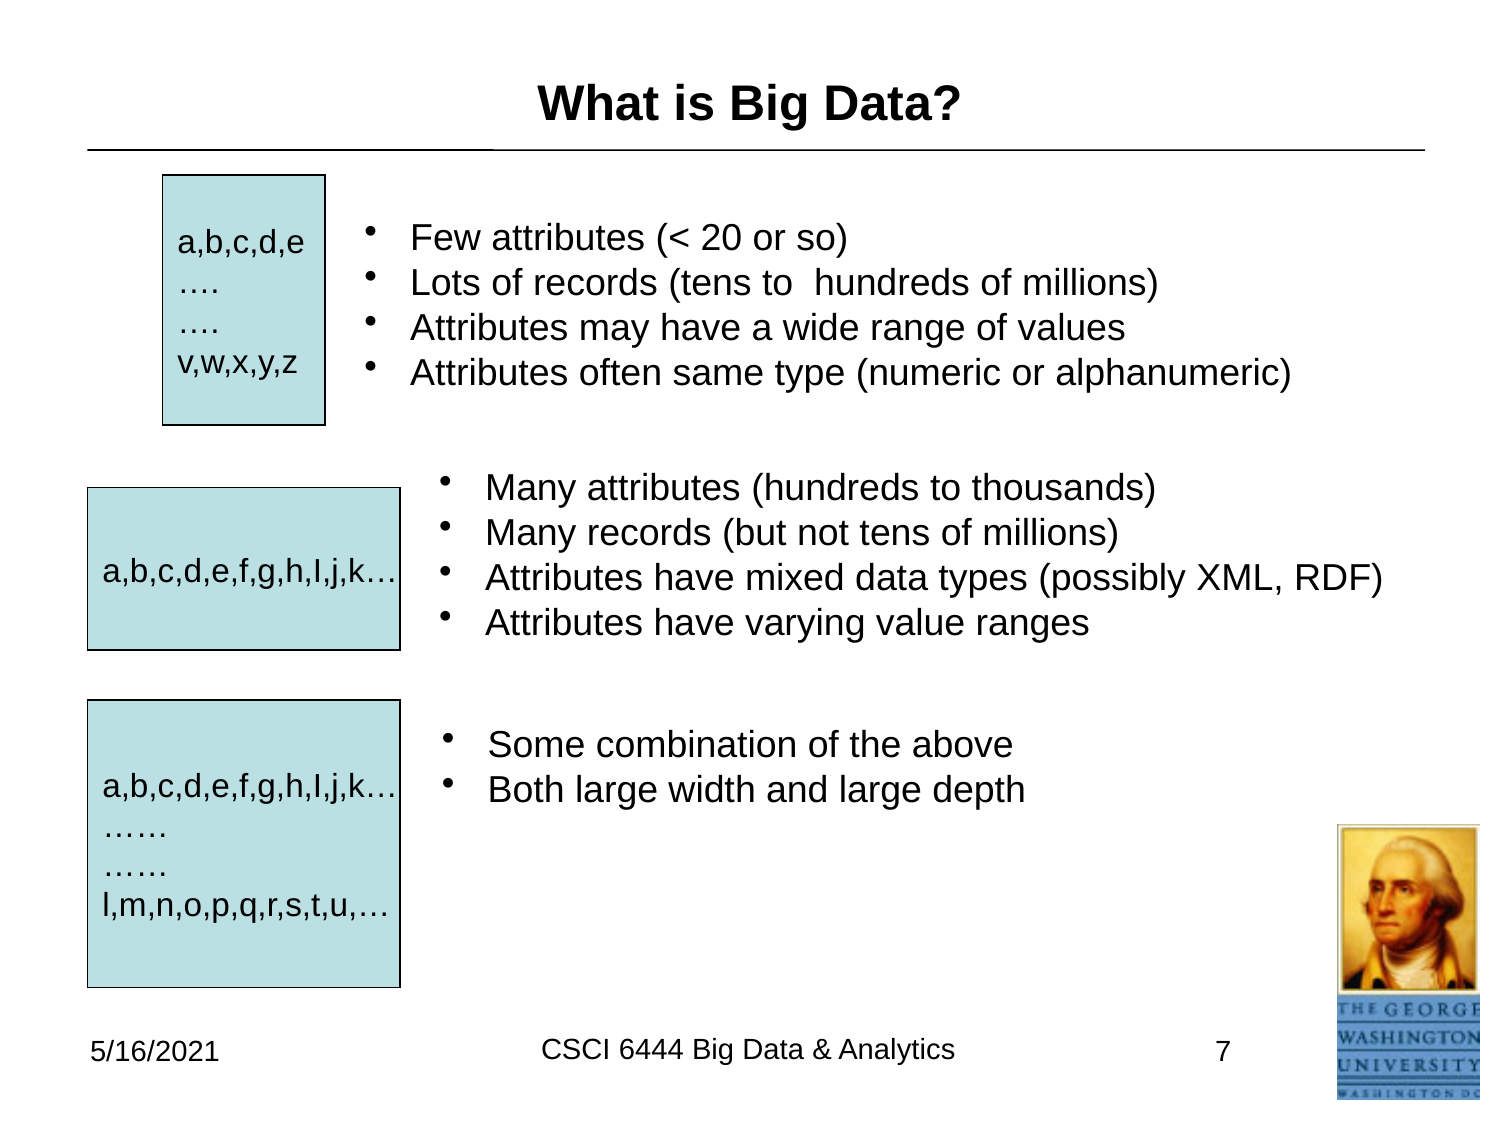

# What is Big Data?
a,b,c,d,e
….
….
v,w,x,y,z
 Few attributes (< 20 or so)
 Lots of records (tens to  hundreds of millions)
 Attributes may have a wide range of values
 Attributes often same type (numeric or alphanumeric)
 Many attributes (hundreds to thousands)
 Many records (but not tens of millions)
 Attributes have mixed data types (possibly XML, RDF)
 Attributes have varying value ranges
a,b,c,d,e,f,g,h,I,j,k…
a,b,c,d,e,f,g,h,I,j,k…
……
……
l,m,n,o,p,q,r,s,t,u,…
 Some combination of the above
 Both large width and large depth
CSCI 6444 Big Data & Analytics
5/16/2021
7